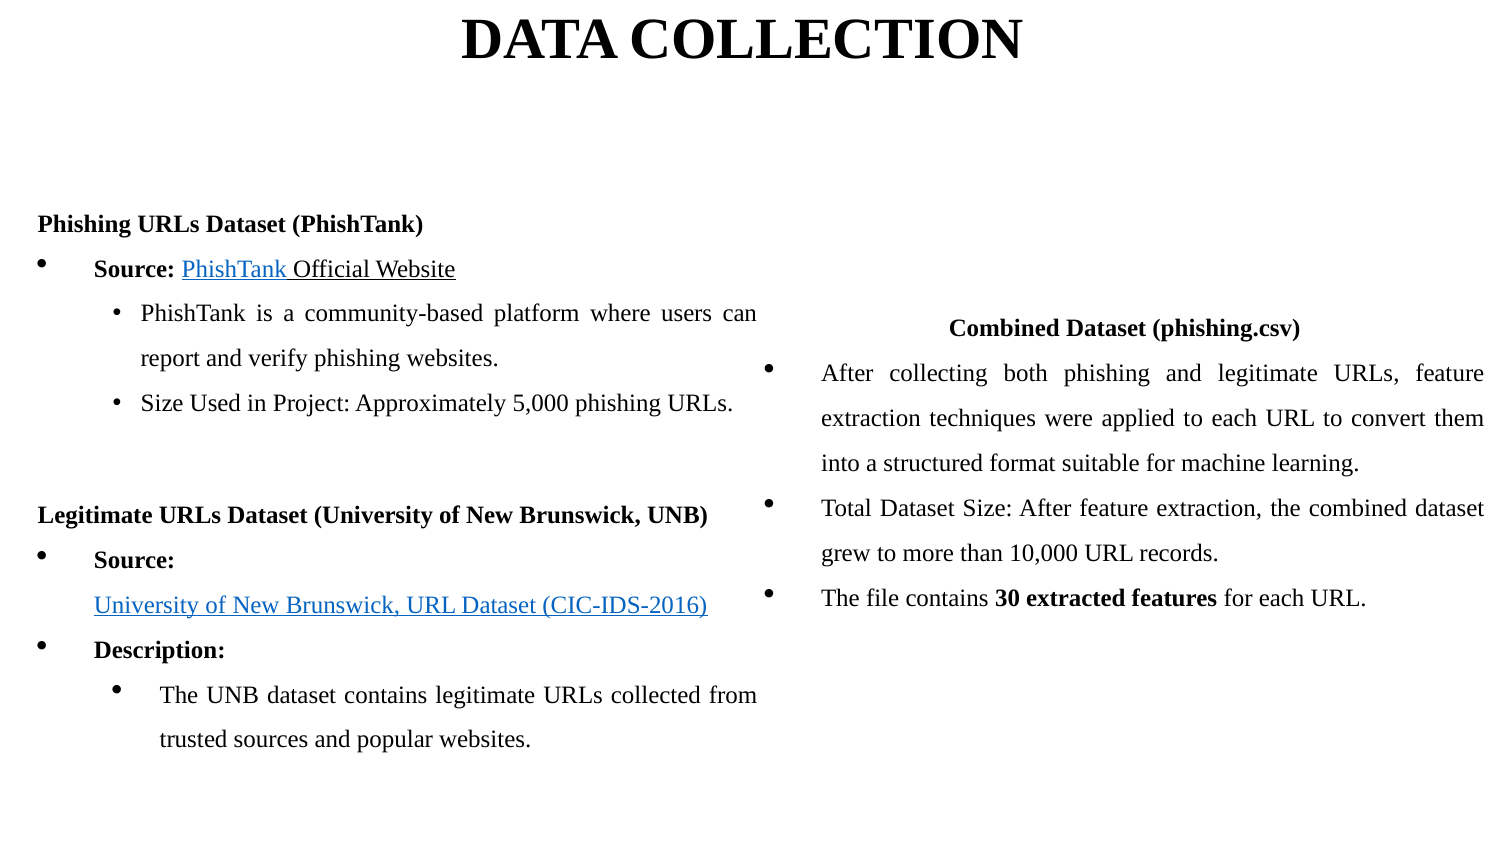

DATA COLLECTION
Phishing URLs Dataset (PhishTank)
Source: PhishTank Official Website
PhishTank is a community-based platform where users can report and verify phishing websites.
Size Used in Project: Approximately 5,000 phishing URLs.
Combined Dataset (phishing.csv)
After collecting both phishing and legitimate URLs, feature extraction techniques were applied to each URL to convert them into a structured format suitable for machine learning.
Total Dataset Size: After feature extraction, the combined dataset grew to more than 10,000 URL records.
The file contains 30 extracted features for each URL.

Legitimate URLs Dataset (University of New Brunswick, UNB)
Source: University of New Brunswick, URL Dataset (CIC-IDS-2016)
Description:
The UNB dataset contains legitimate URLs collected from trusted sources and popular websites.